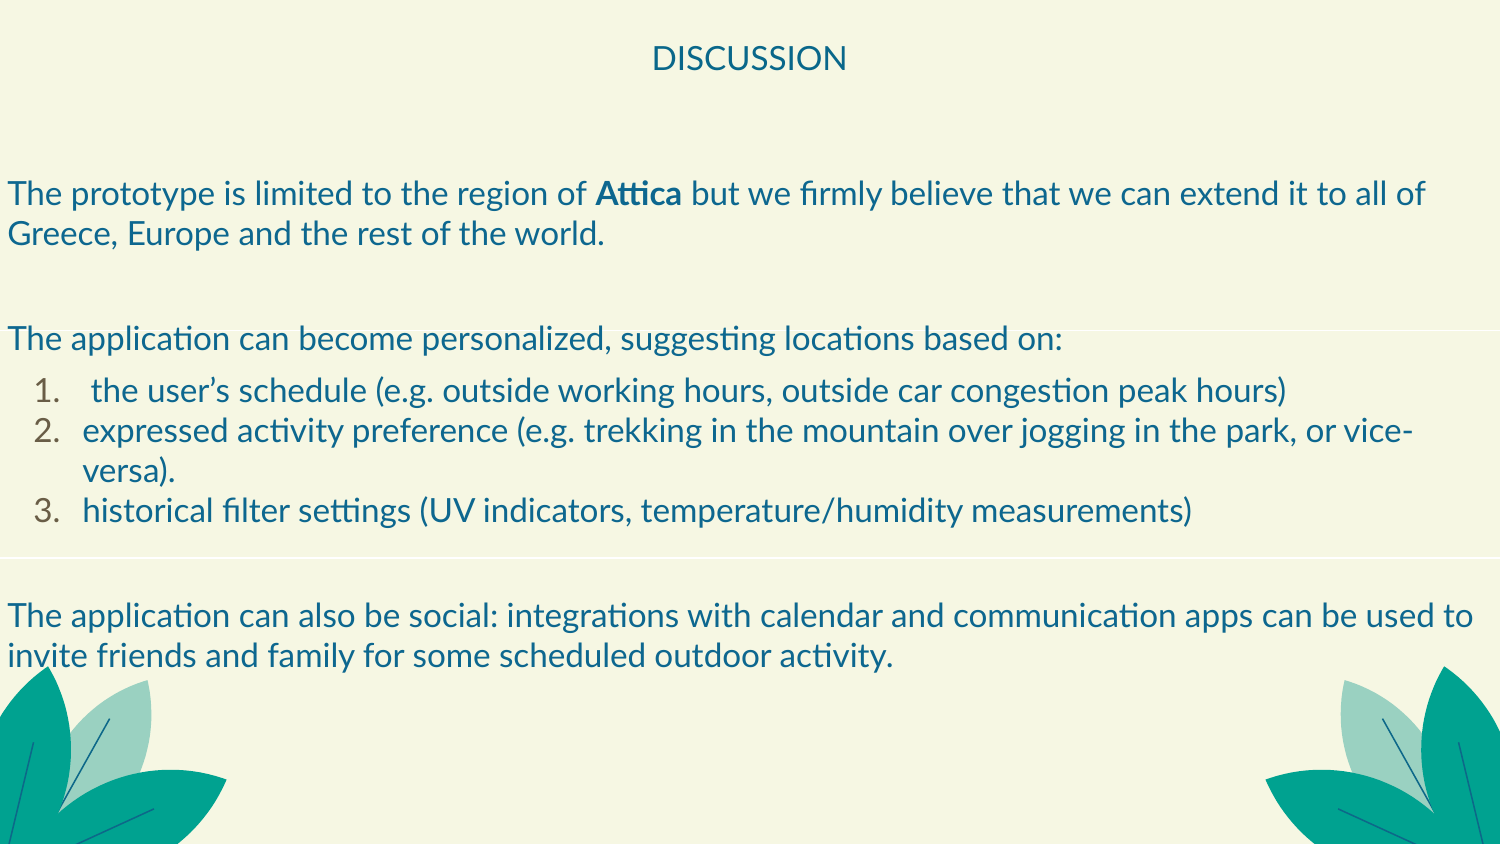

DISCUSSION
The prototype is limited to the region of Attica but we firmly believe that we can extend it to all of Greece, Europe and the rest of the world.

The application can become personalized, suggesting locations based on:
 the user’s schedule (e.g. outside working hours, outside car congestion peak hours)
expressed activity preference (e.g. trekking in the mountain over jogging in the park, or vice-versa).
historical filter settings (UV indicators, temperature/humidity measurements)

The application can also be social: integrations with calendar and communication apps can be used to invite friends and family for some scheduled outdoor activity.